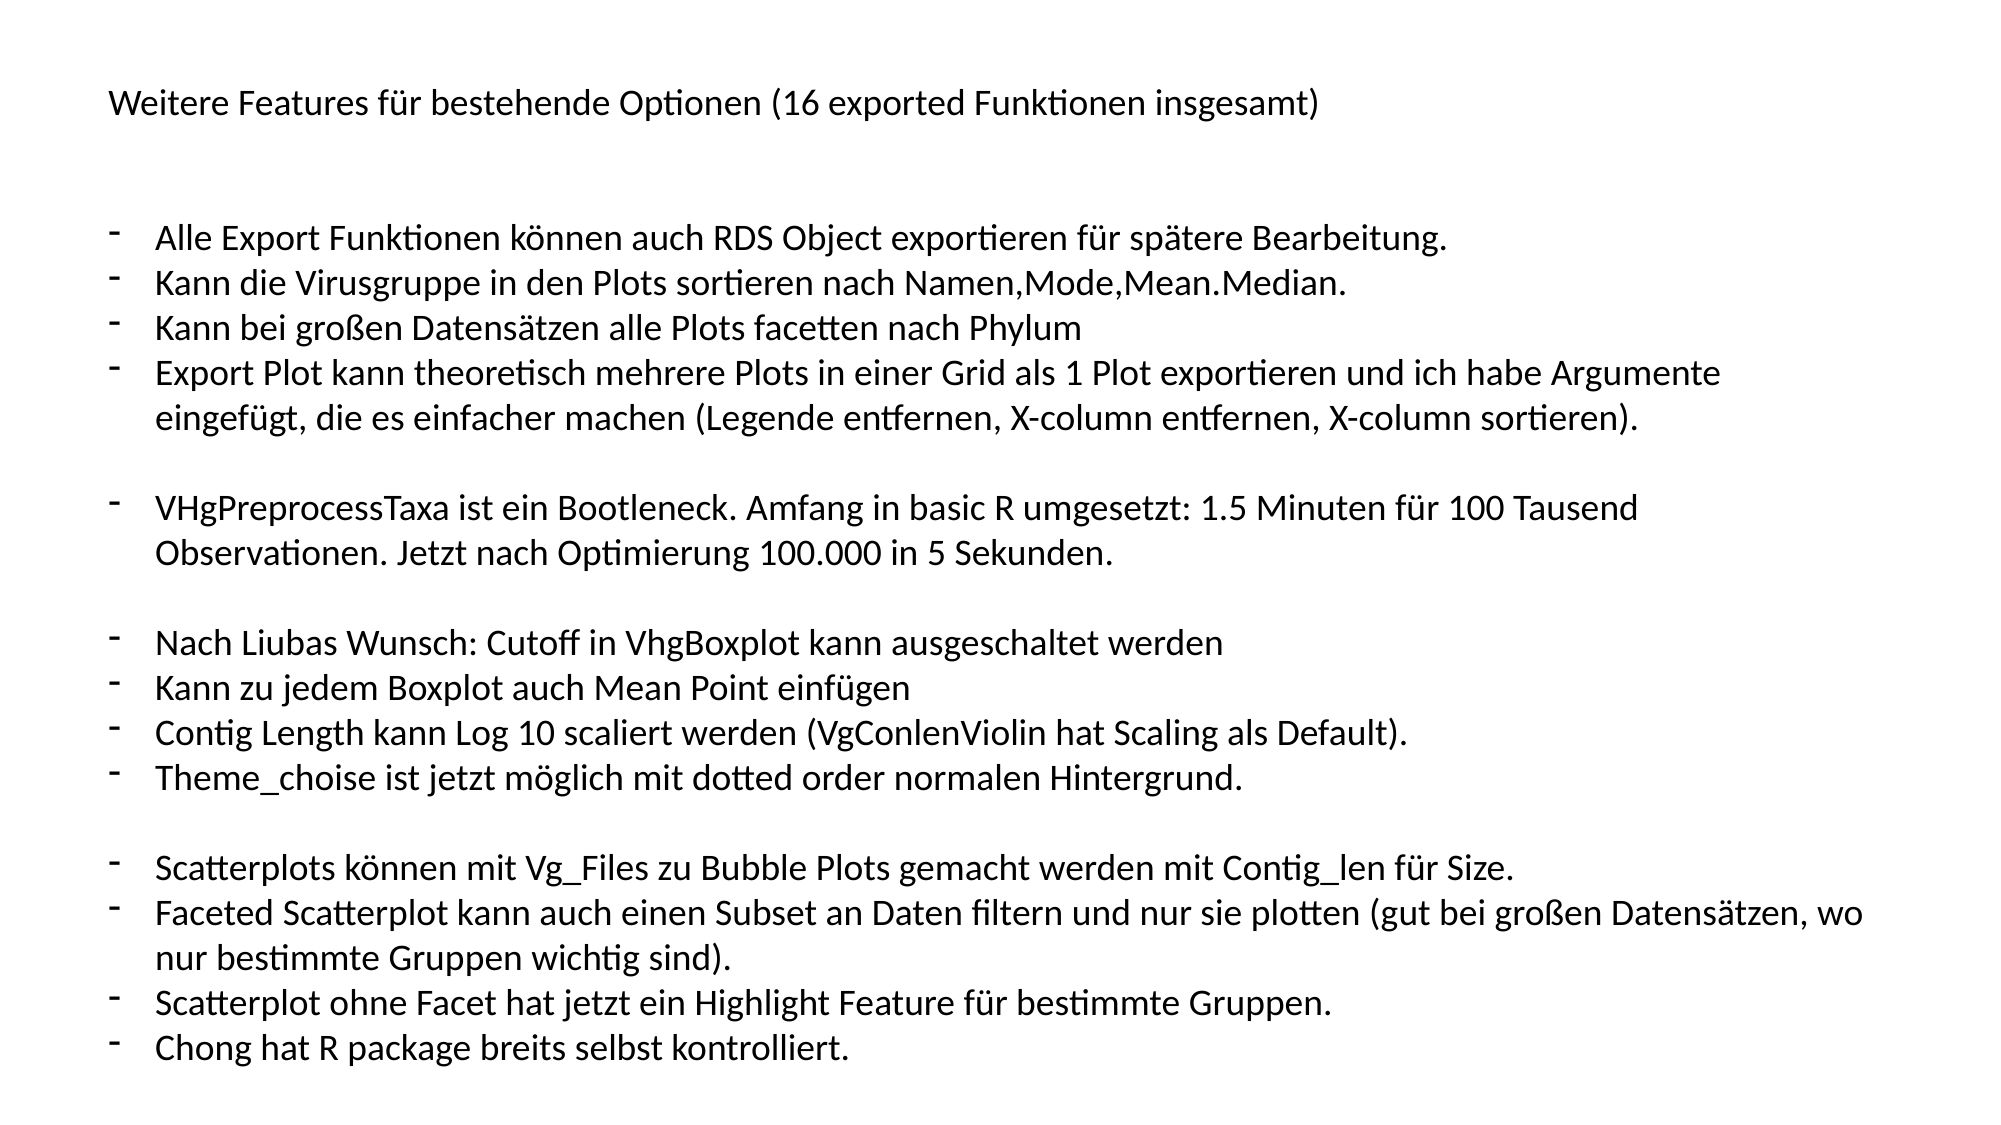

Weitere Features für bestehende Optionen (16 exported Funktionen insgesamt)

Alle Export Funktionen können auch RDS Object exportieren für spätere Bearbeitung.
Kann die Virusgruppe in den Plots sortieren nach Namen,Mode,Mean.Median.
Kann bei großen Datensätzen alle Plots facetten nach Phylum
Export Plot kann theoretisch mehrere Plots in einer Grid als 1 Plot exportieren und ich habe Argumente eingefügt, die es einfacher machen (Legende entfernen, X-column entfernen, X-column sortieren).

VHgPreprocessTaxa ist ein Bootleneck. Amfang in basic R umgesetzt: 1.5 Minuten für 100 Tausend Observationen. Jetzt nach Optimierung 100.000 in 5 Sekunden.

Nach Liubas Wunsch: Cutoff in VhgBoxplot kann ausgeschaltet werden
Kann zu jedem Boxplot auch Mean Point einfügen
Contig Length kann Log 10 scaliert werden (VgConlenViolin hat Scaling als Default).
Theme_choise ist jetzt möglich mit dotted order normalen Hintergrund.

Scatterplots können mit Vg_Files zu Bubble Plots gemacht werden mit Contig_len für Size.
Faceted Scatterplot kann auch einen Subset an Daten filtern und nur sie plotten (gut bei großen Datensätzen, wo nur bestimmte Gruppen wichtig sind).
Scatterplot ohne Facet hat jetzt ein Highlight Feature für bestimmte Gruppen.
Chong hat R package breits selbst kontrolliert.